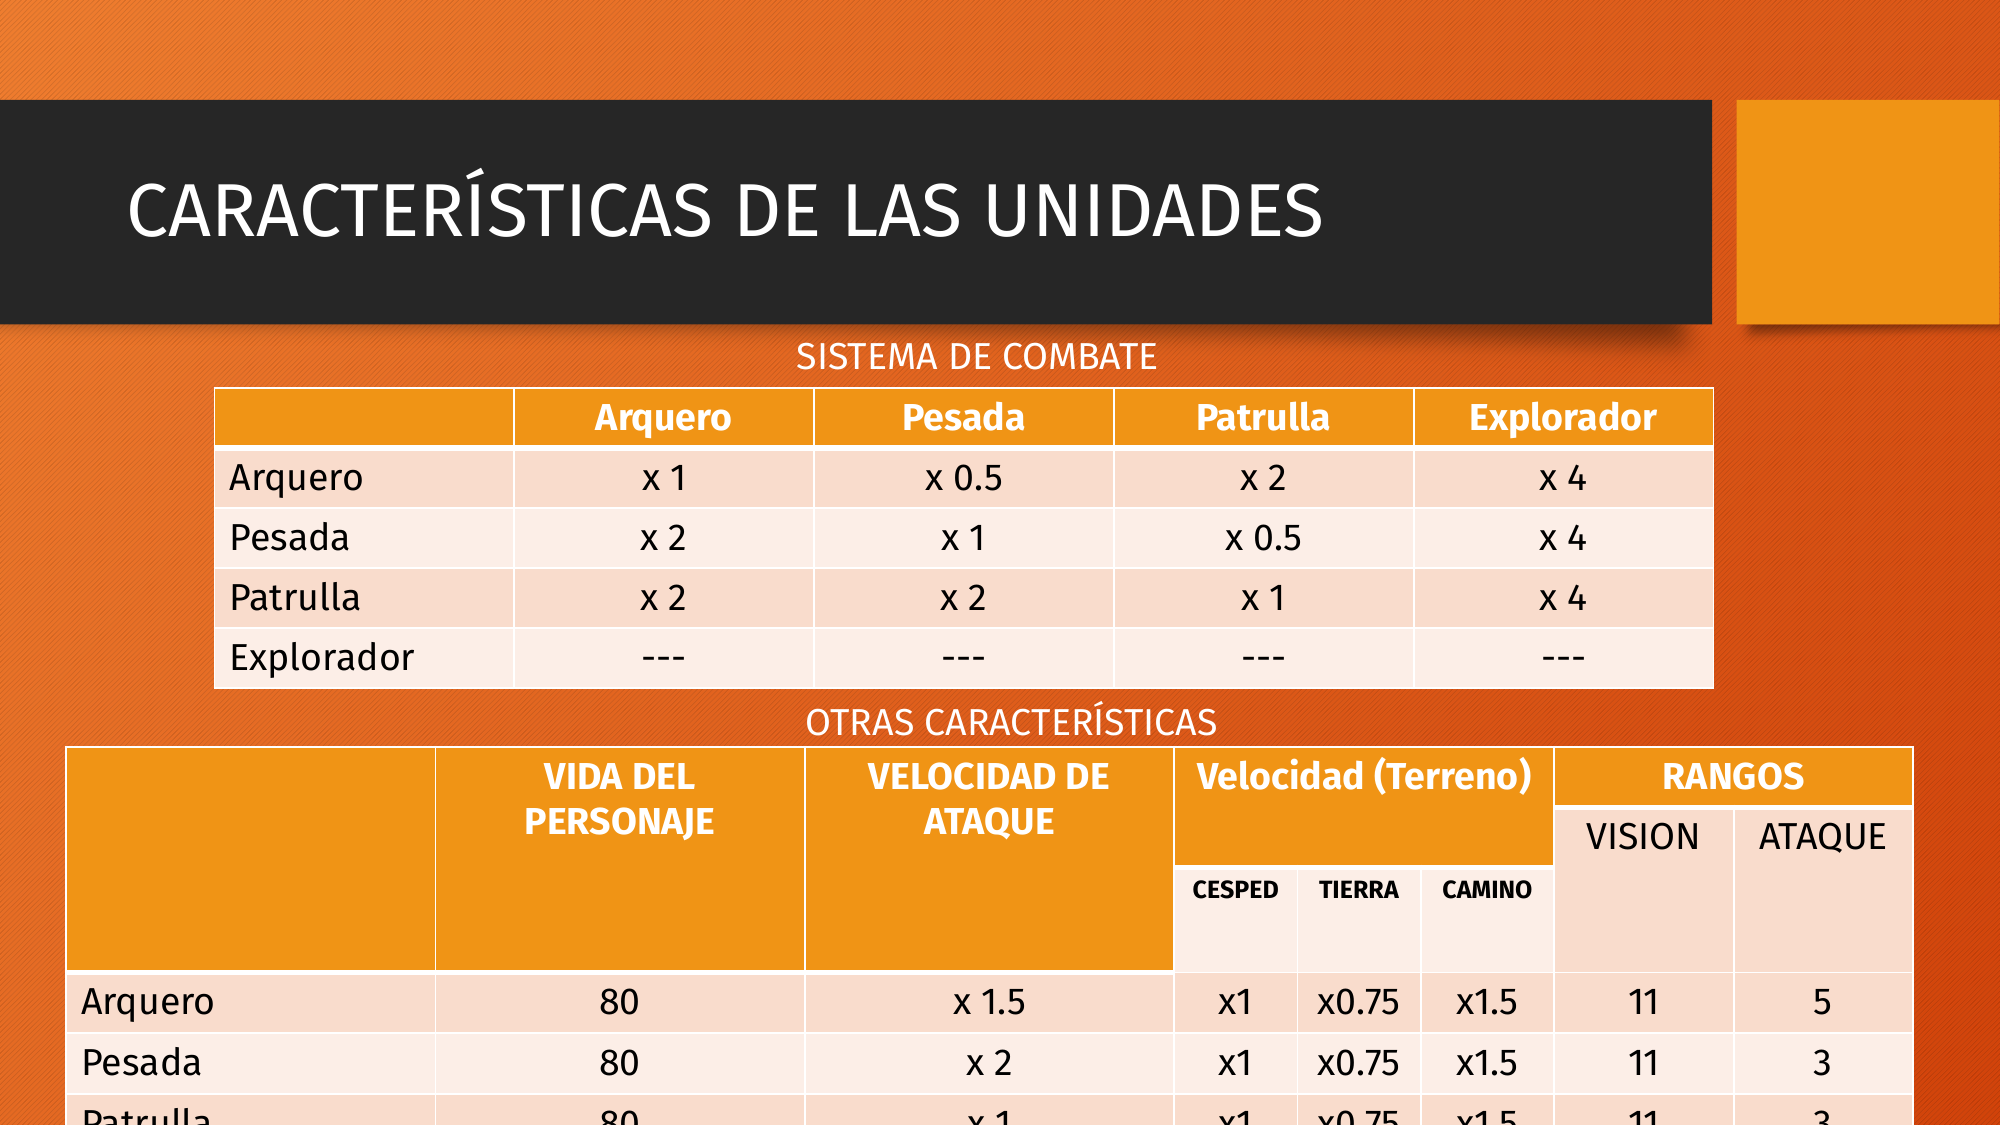

# CARACTERÍSTICAS DE LAS UNIDADES
SISTEMA DE COMBATE
|  | Arquero | Pesada | Patrulla | Explorador |
| --- | --- | --- | --- | --- |
| Arquero | x 1 | x 0.5 | x 2 | x 4 |
| Pesada | x 2 | x 1 | x 0.5 | x 4 |
| Patrulla | x 2 | x 2 | x 1 | x 4 |
| Explorador | --- | --- | --- | --- |
OTRAS CARACTERÍSTICAS
|  | VIDA DEL PERSONAJE | VELOCIDAD DE ATAQUE | Velocidad (Terreno) |  |  | RANGOS |  |
| --- | --- | --- | --- | --- | --- | --- | --- |
|  |  |  |  |  |  | VISION | ATAQUE |
|  |  |  | CESPED | TIERRA | CAMINO |  |  |
| Arquero | 80 | x 1.5 | x1 | x0.75 | x1.5 | 11 | 5 |
| Pesada | 80 | x 2 | x1 | x0.75 | x1.5 | 11 | 3 |
| Patrulla | 80 | x 1 | x1 | x0.75 | x1.5 | 11 | 3 |
| Explorador | 80 | --- | x1 | x0.75 | x1.5 | 11 | --- |